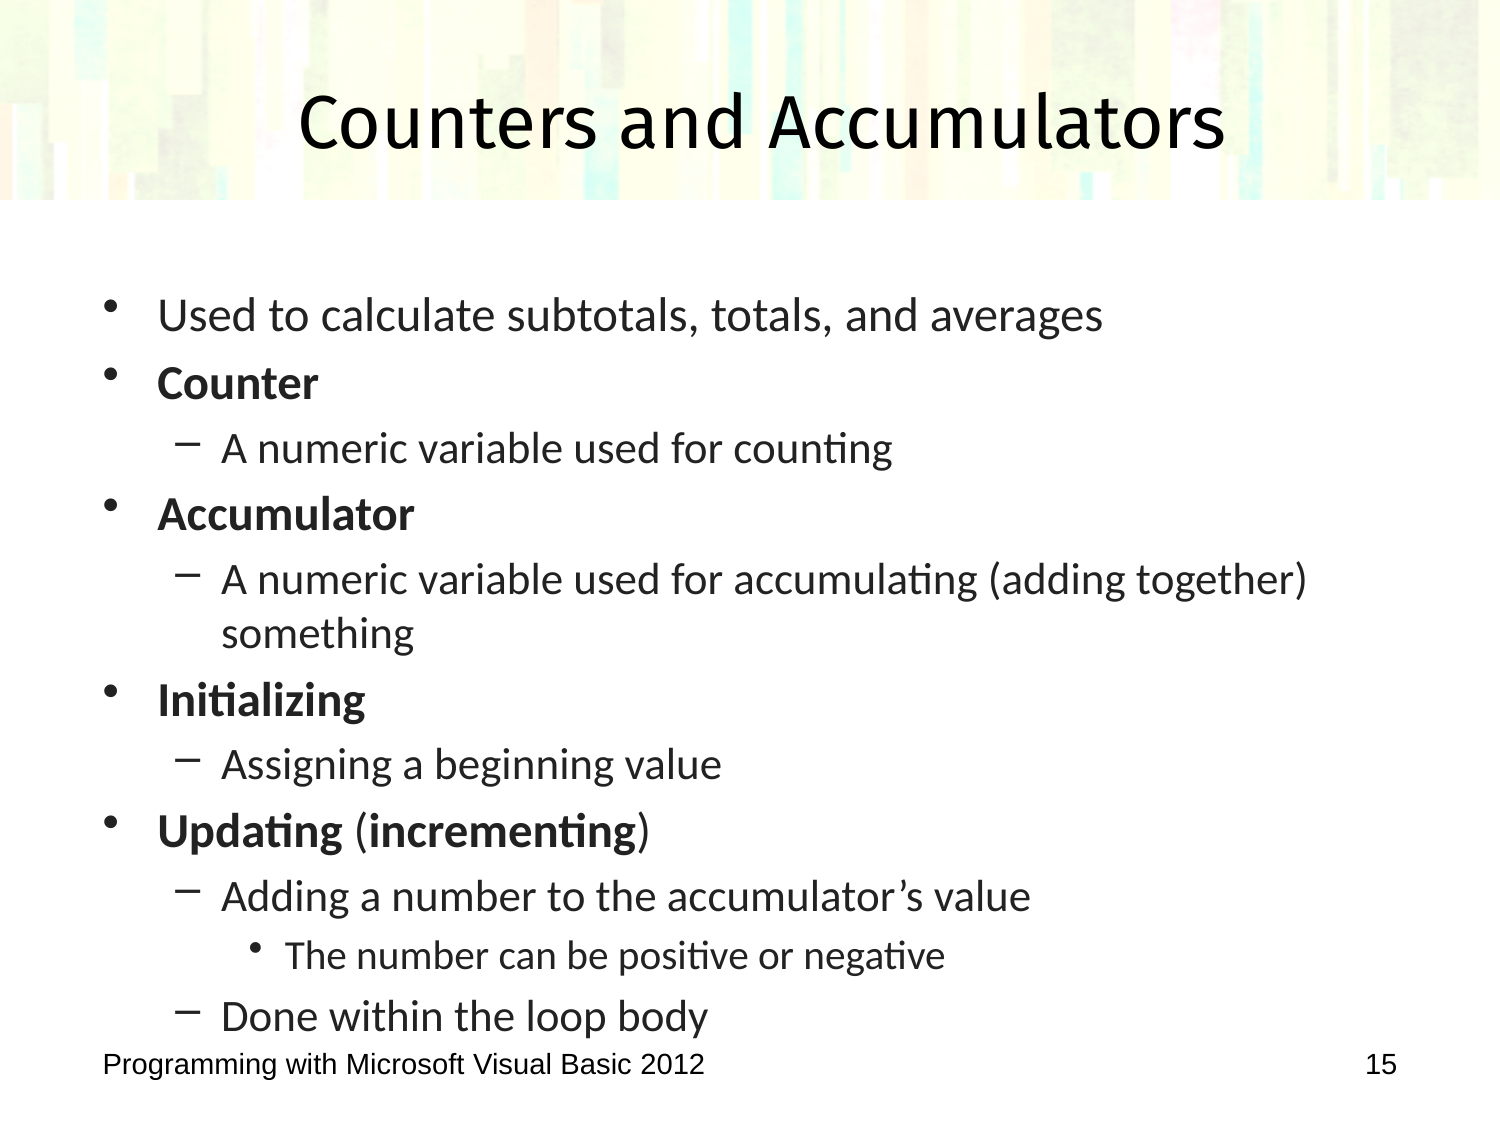

# Counters and Accumulators
Used to calculate subtotals, totals, and averages
Counter
A numeric variable used for counting
Accumulator
A numeric variable used for accumulating (adding together) something
Initializing
Assigning a beginning value
Updating (incrementing)
Adding a number to the accumulator’s value
The number can be positive or negative
Done within the loop body

Programming with Microsoft Visual Basic 2012
15